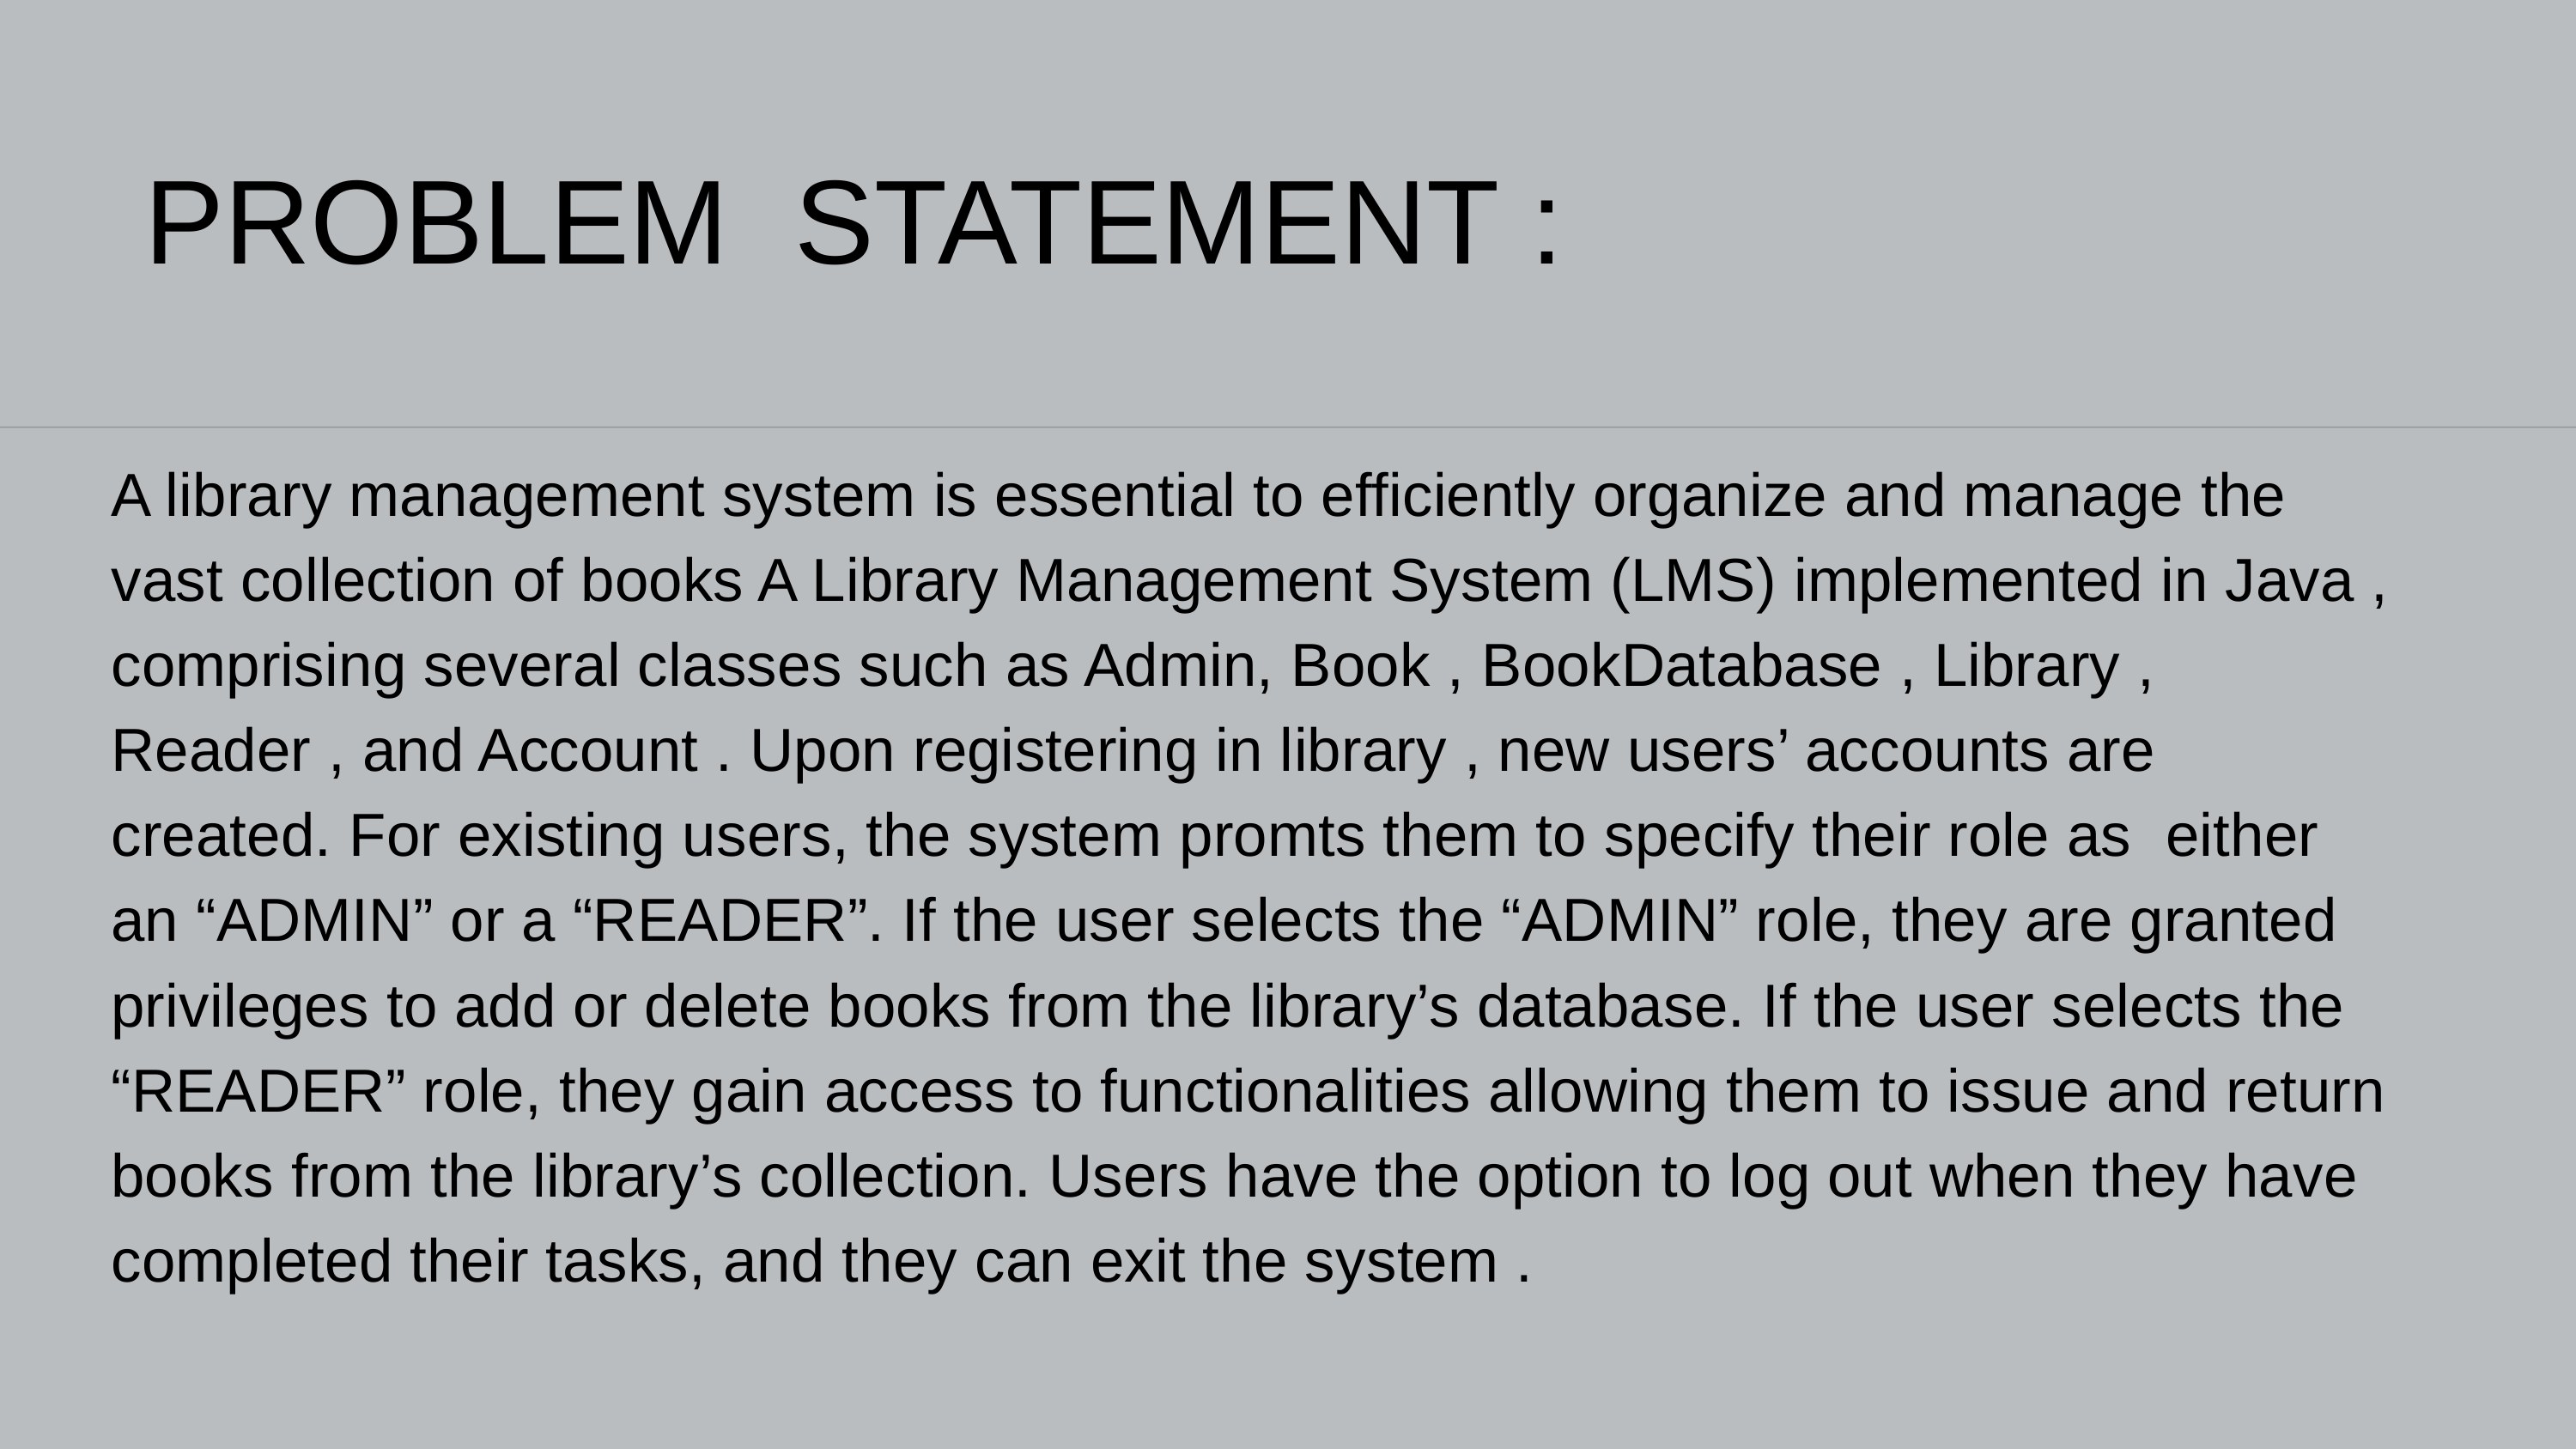

PROBLEM  STATEMENT :

A library management system is essential to efficiently organize and manage the vast collection of books A Library Management System (LMS) implemented in Java , comprising several classes such as Admin, Book , BookDatabase , Library , Reader , and Account . Upon registering in library , new users’ accounts are created. For existing users, the system promts them to specify their role as  either an “ADMIN” or a “READER”. If the user selects the “ADMIN” role, they are granted privileges to add or delete books from the library’s database. If the user selects the “READER” role, they gain access to functionalities allowing them to issue and return books from the library’s collection. Users have the option to log out when they have completed their tasks, and they can exit the system .